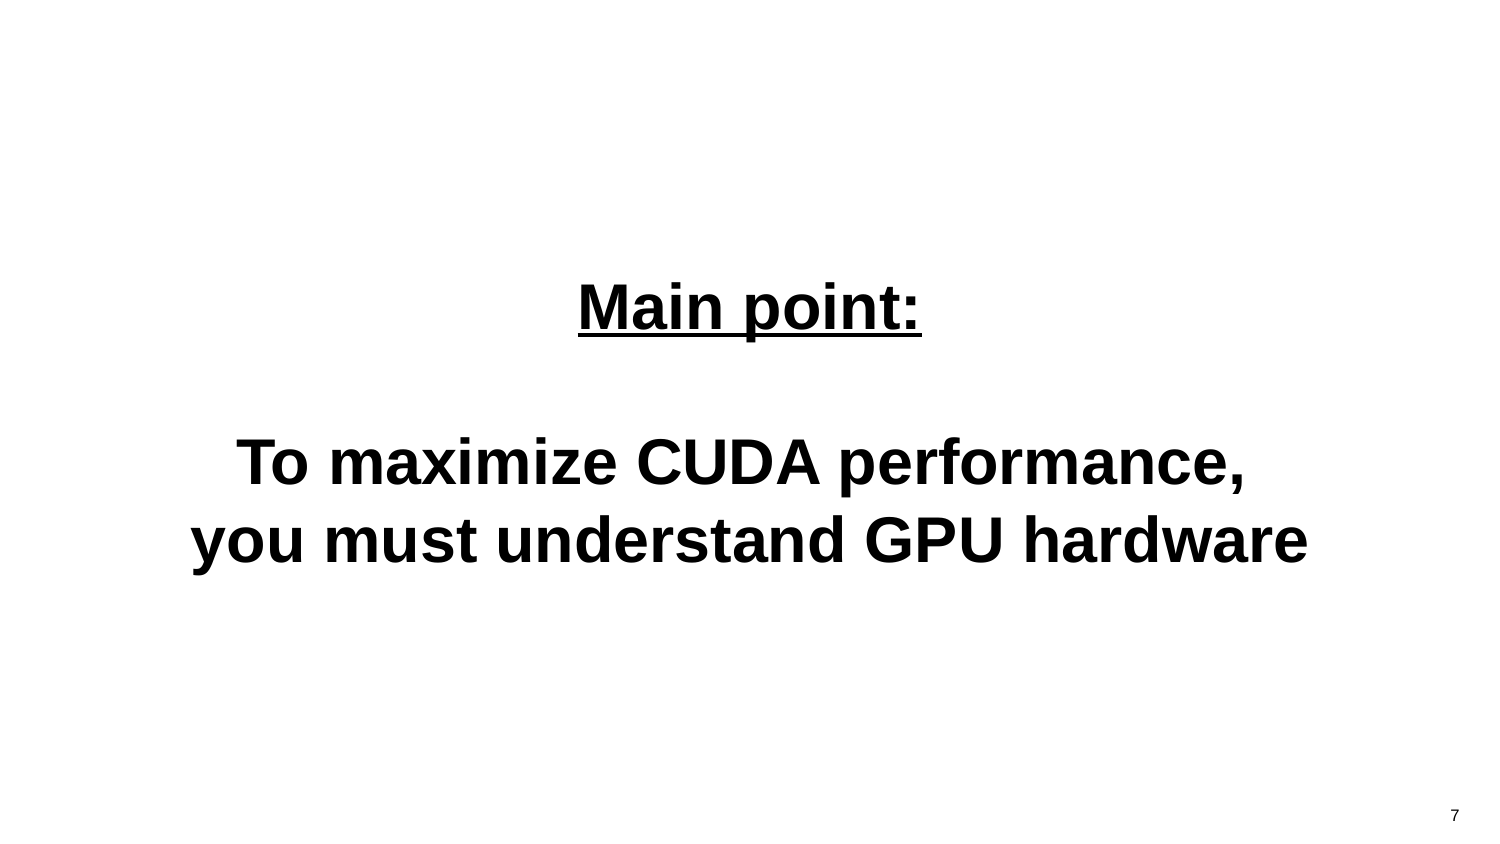

# Main point:

To maximize CUDA performance,
you must understand GPU hardware
7